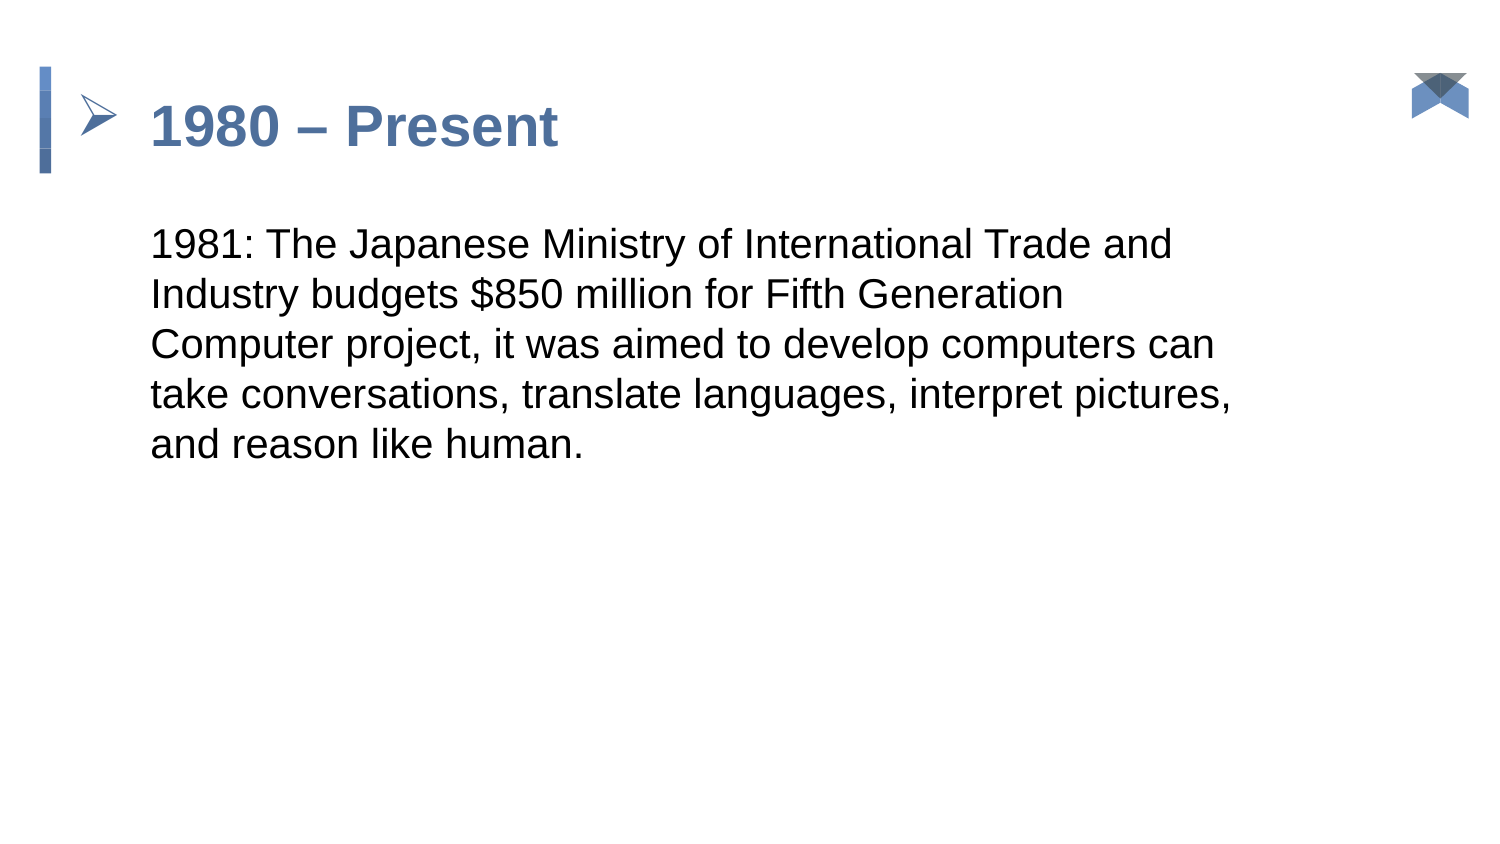

# 1980 – Present
1981: The Japanese Ministry of International Trade and Industry budgets $850 million for Fifth Generation Computer project, it was aimed to develop computers can take conversations, translate languages, interpret pictures, and reason like human.